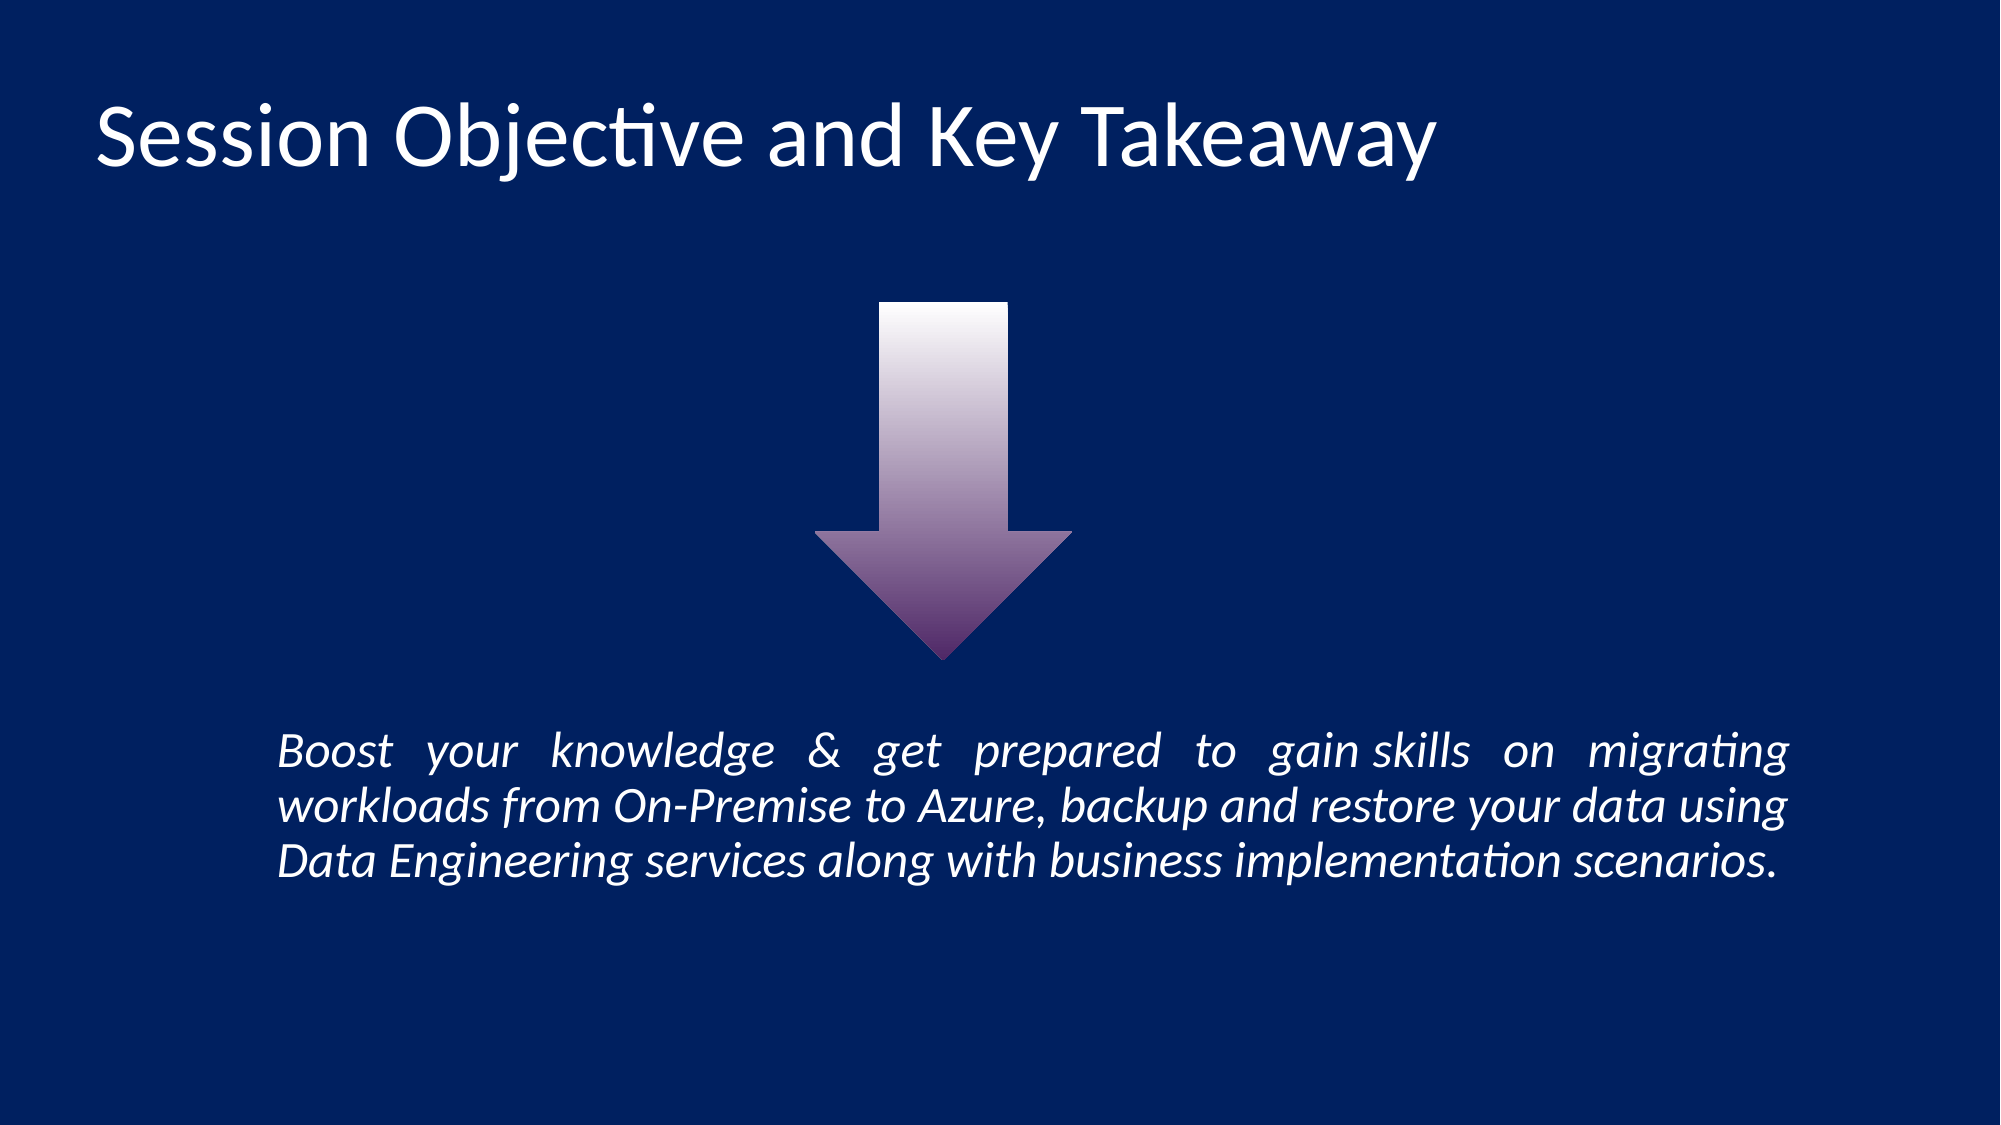

# Session Objective and Key Takeaway

Boost your knowledge & get prepared to gain skills on migrating workloads from On-Premise to Azure, backup and restore your data using Data Engineering services along with business implementation scenarios.